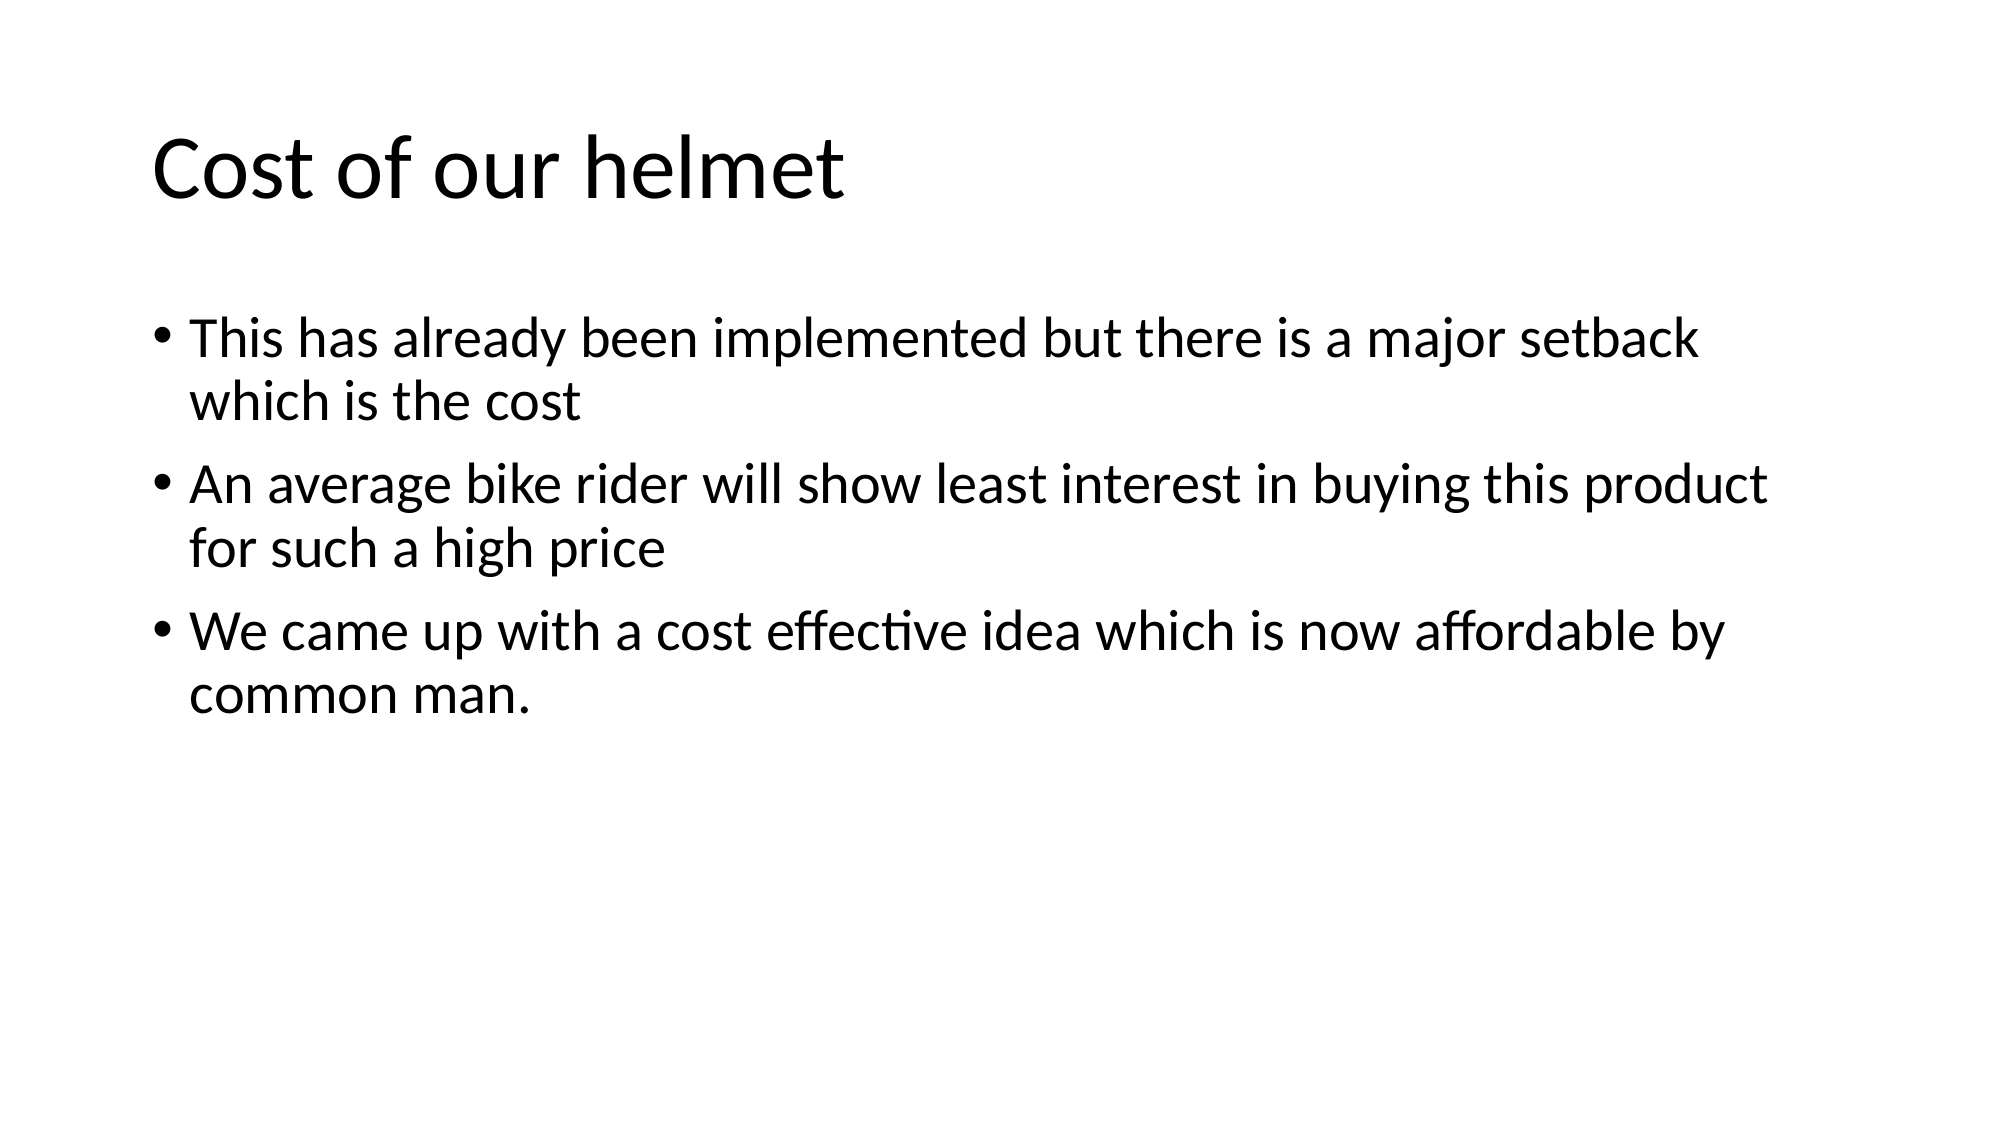

# Cost of our helmet
This has already been implemented but there is a major setback which is the cost
An average bike rider will show least interest in buying this product for such a high price
We came up with a cost effective idea which is now affordable by common man.